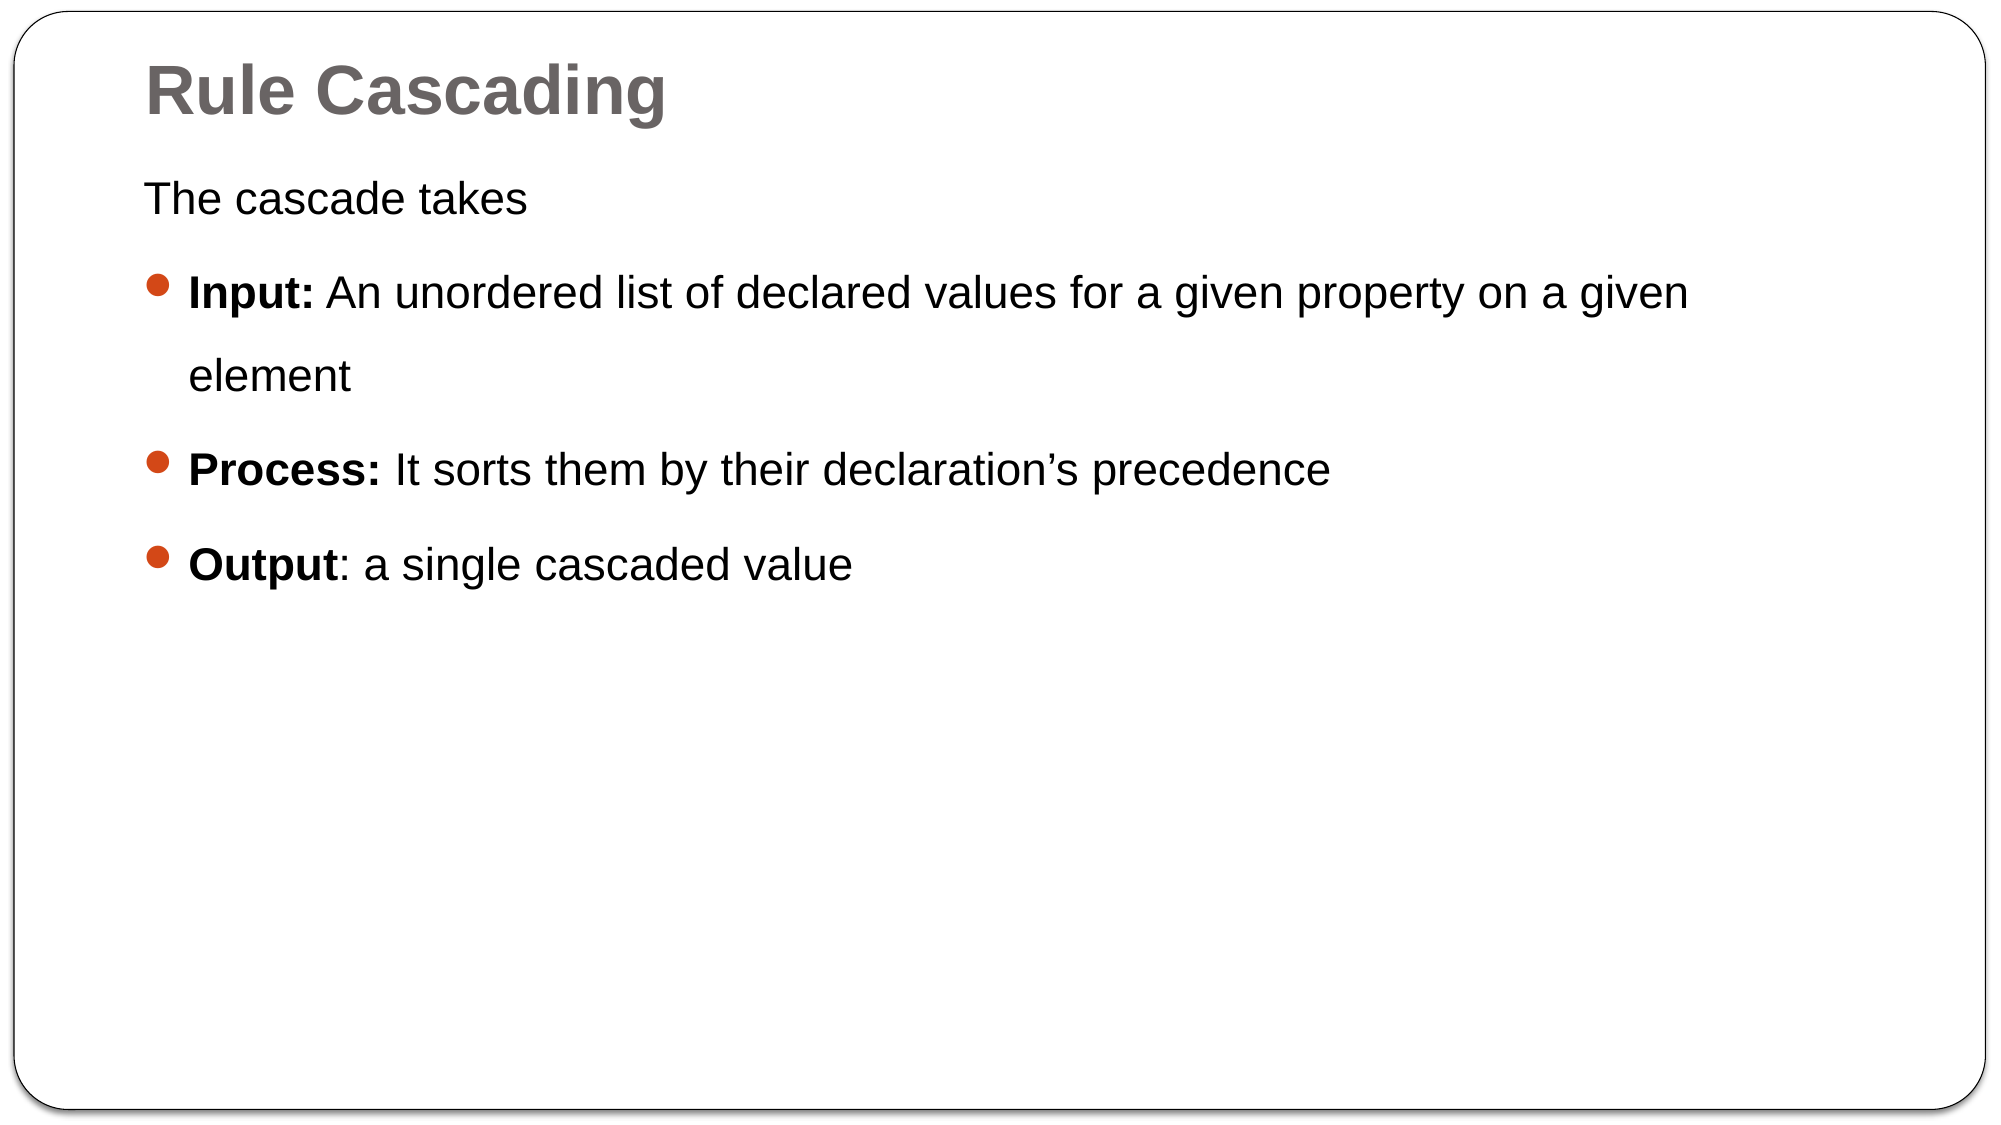

# Rule Cascading
The cascade takes
Input: An unordered list of declared values for a given property on a given element
Process: It sorts them by their declaration’s precedence
Output: a single cascaded value